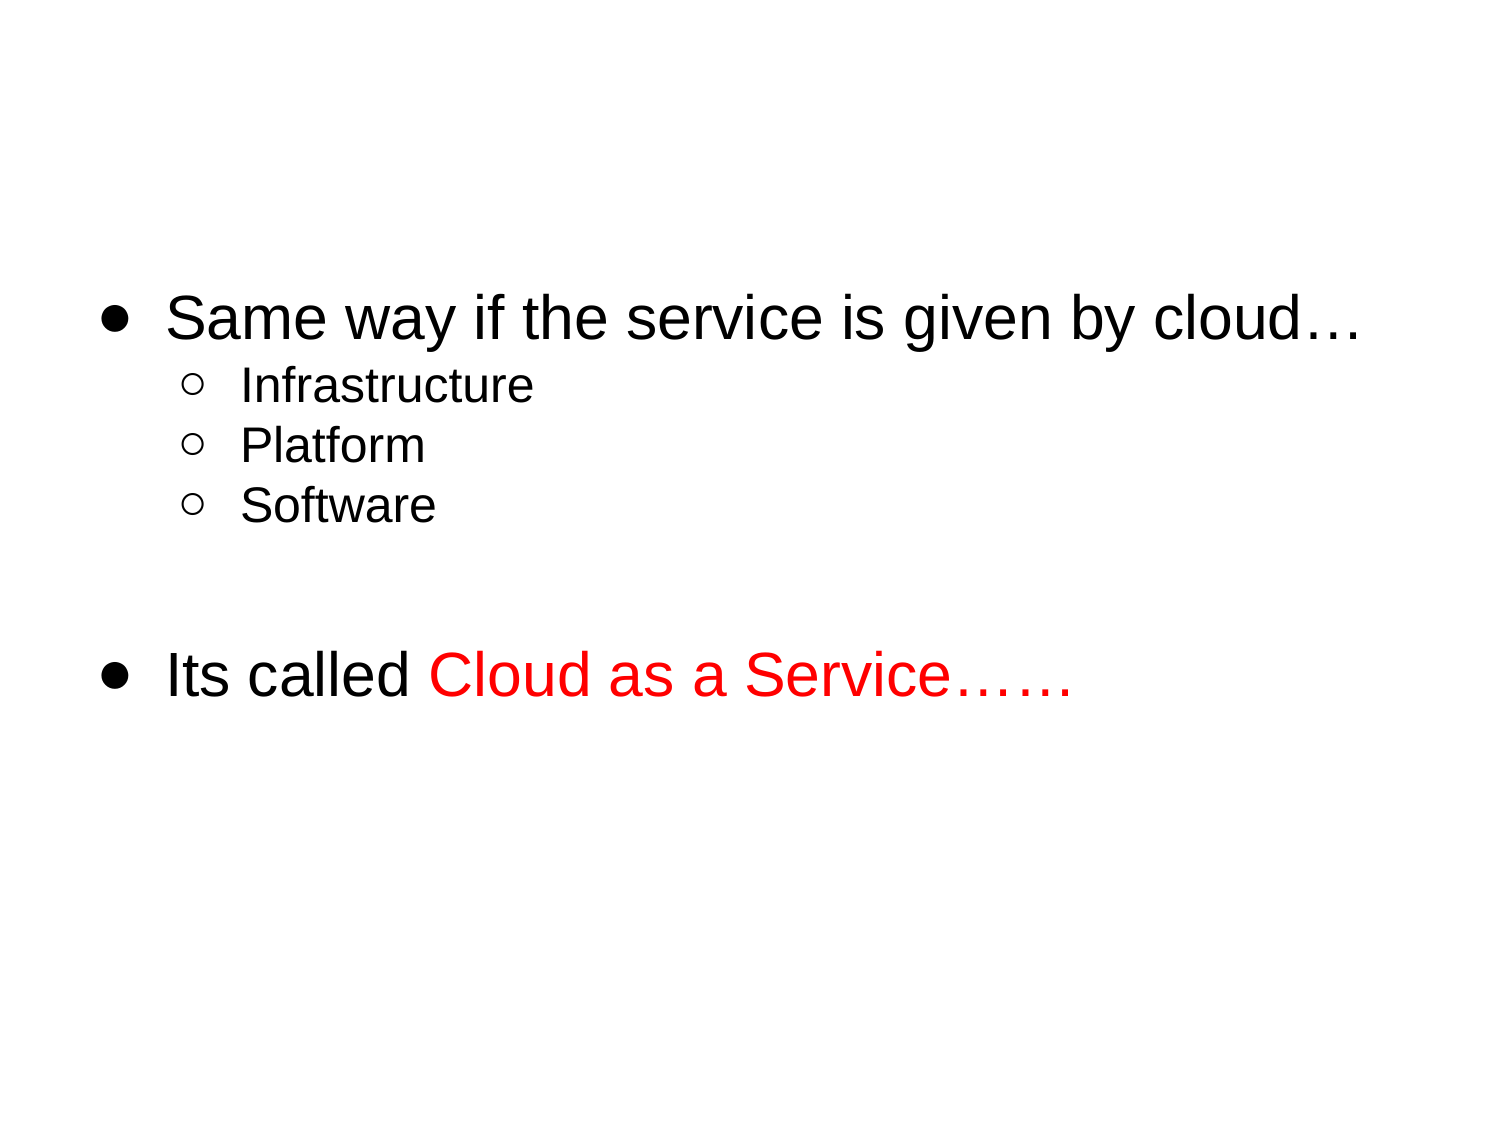

#
Same way if the service is given by cloud…
Infrastructure
Platform
Software

Its called Cloud as a Service……